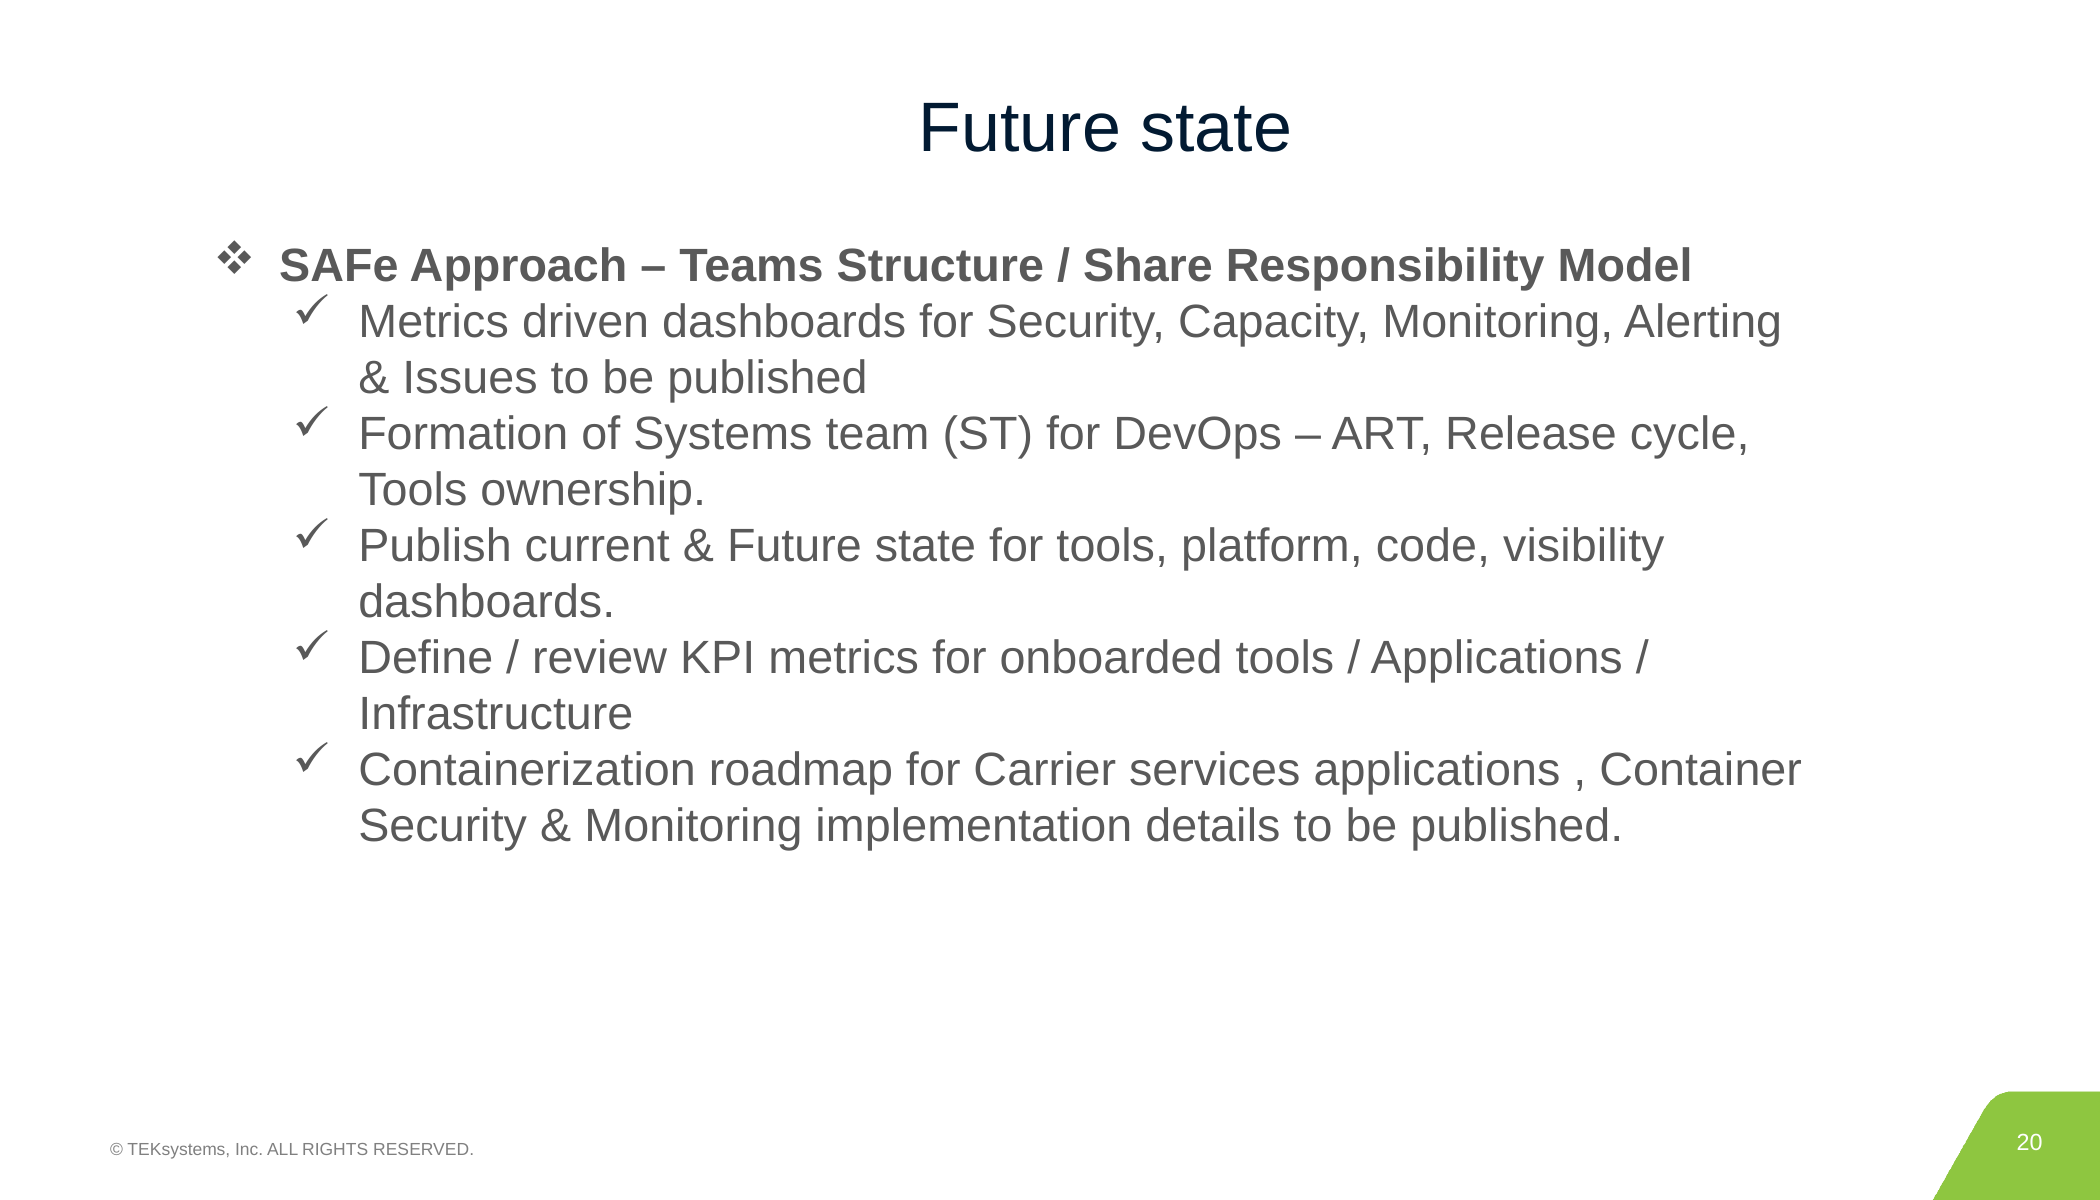

# Future state
SAFe Approach – Teams Structure / Share Responsibility Model
Metrics driven dashboards for Security, Capacity, Monitoring, Alerting & Issues to be published
Formation of Systems team (ST) for DevOps – ART, Release cycle, Tools ownership.
Publish current & Future state for tools, platform, code, visibility dashboards.
Define / review KPI metrics for onboarded tools / Applications / Infrastructure
Containerization roadmap for Carrier services applications , Container Security & Monitoring implementation details to be published.

20